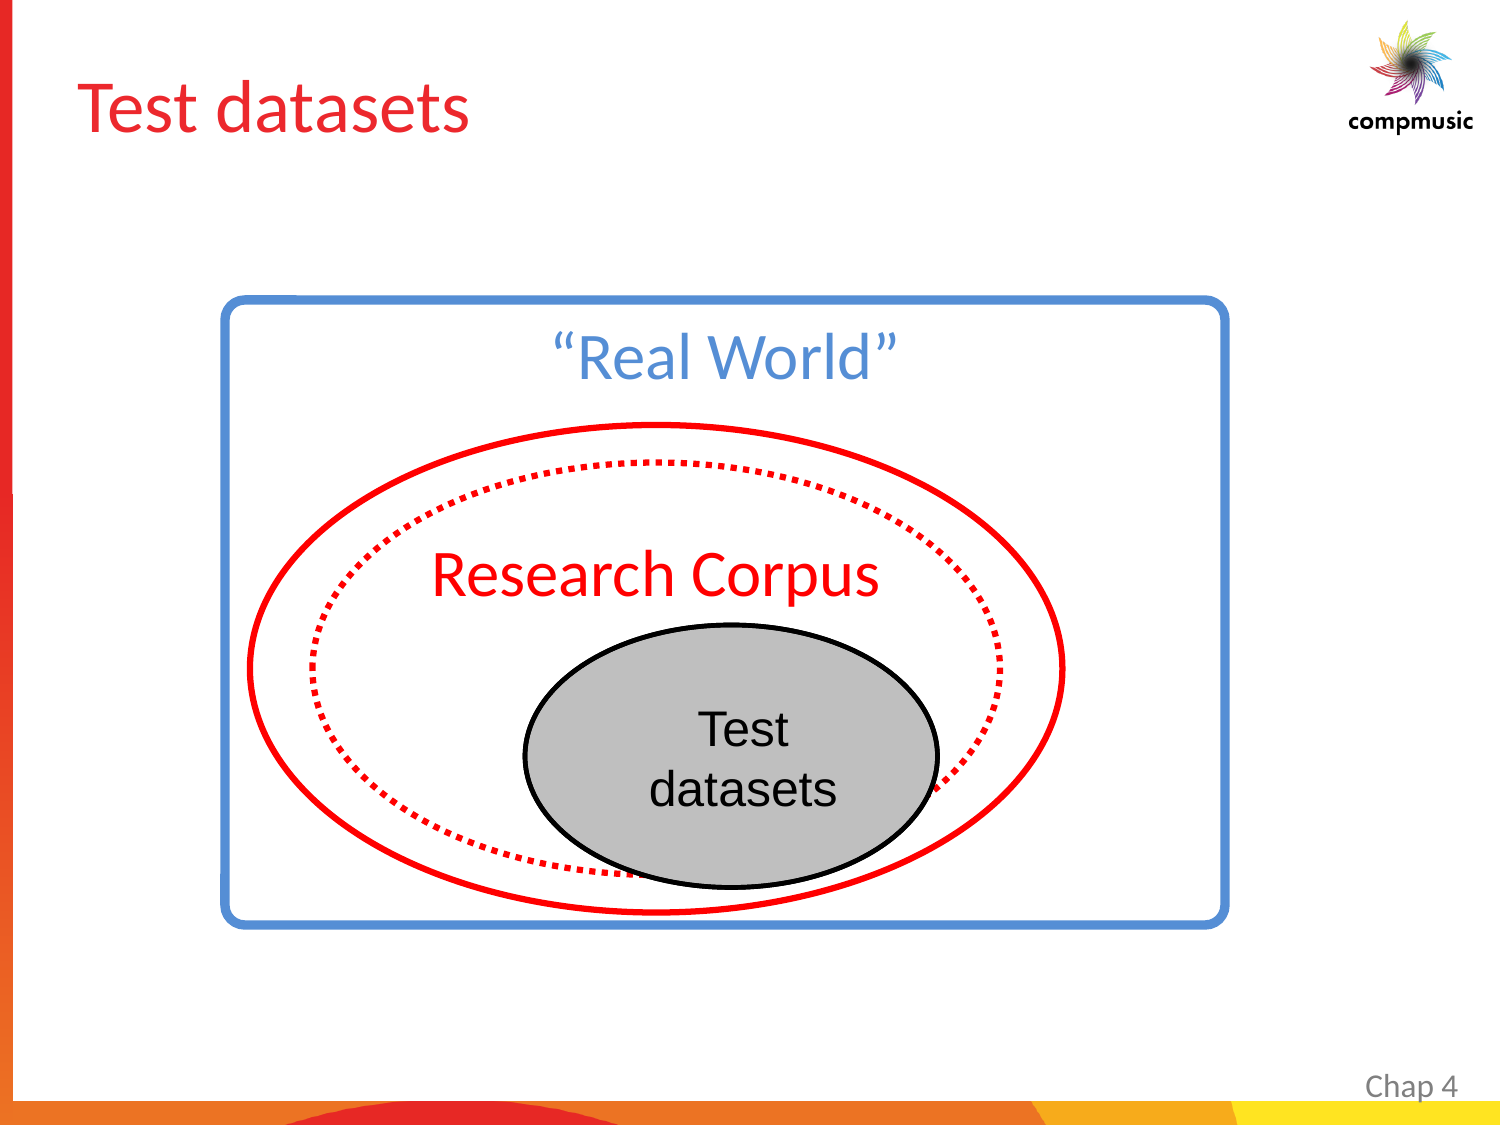

# Test datasets
“Real World”

Research Corpus

Test
datasets
Chap 4